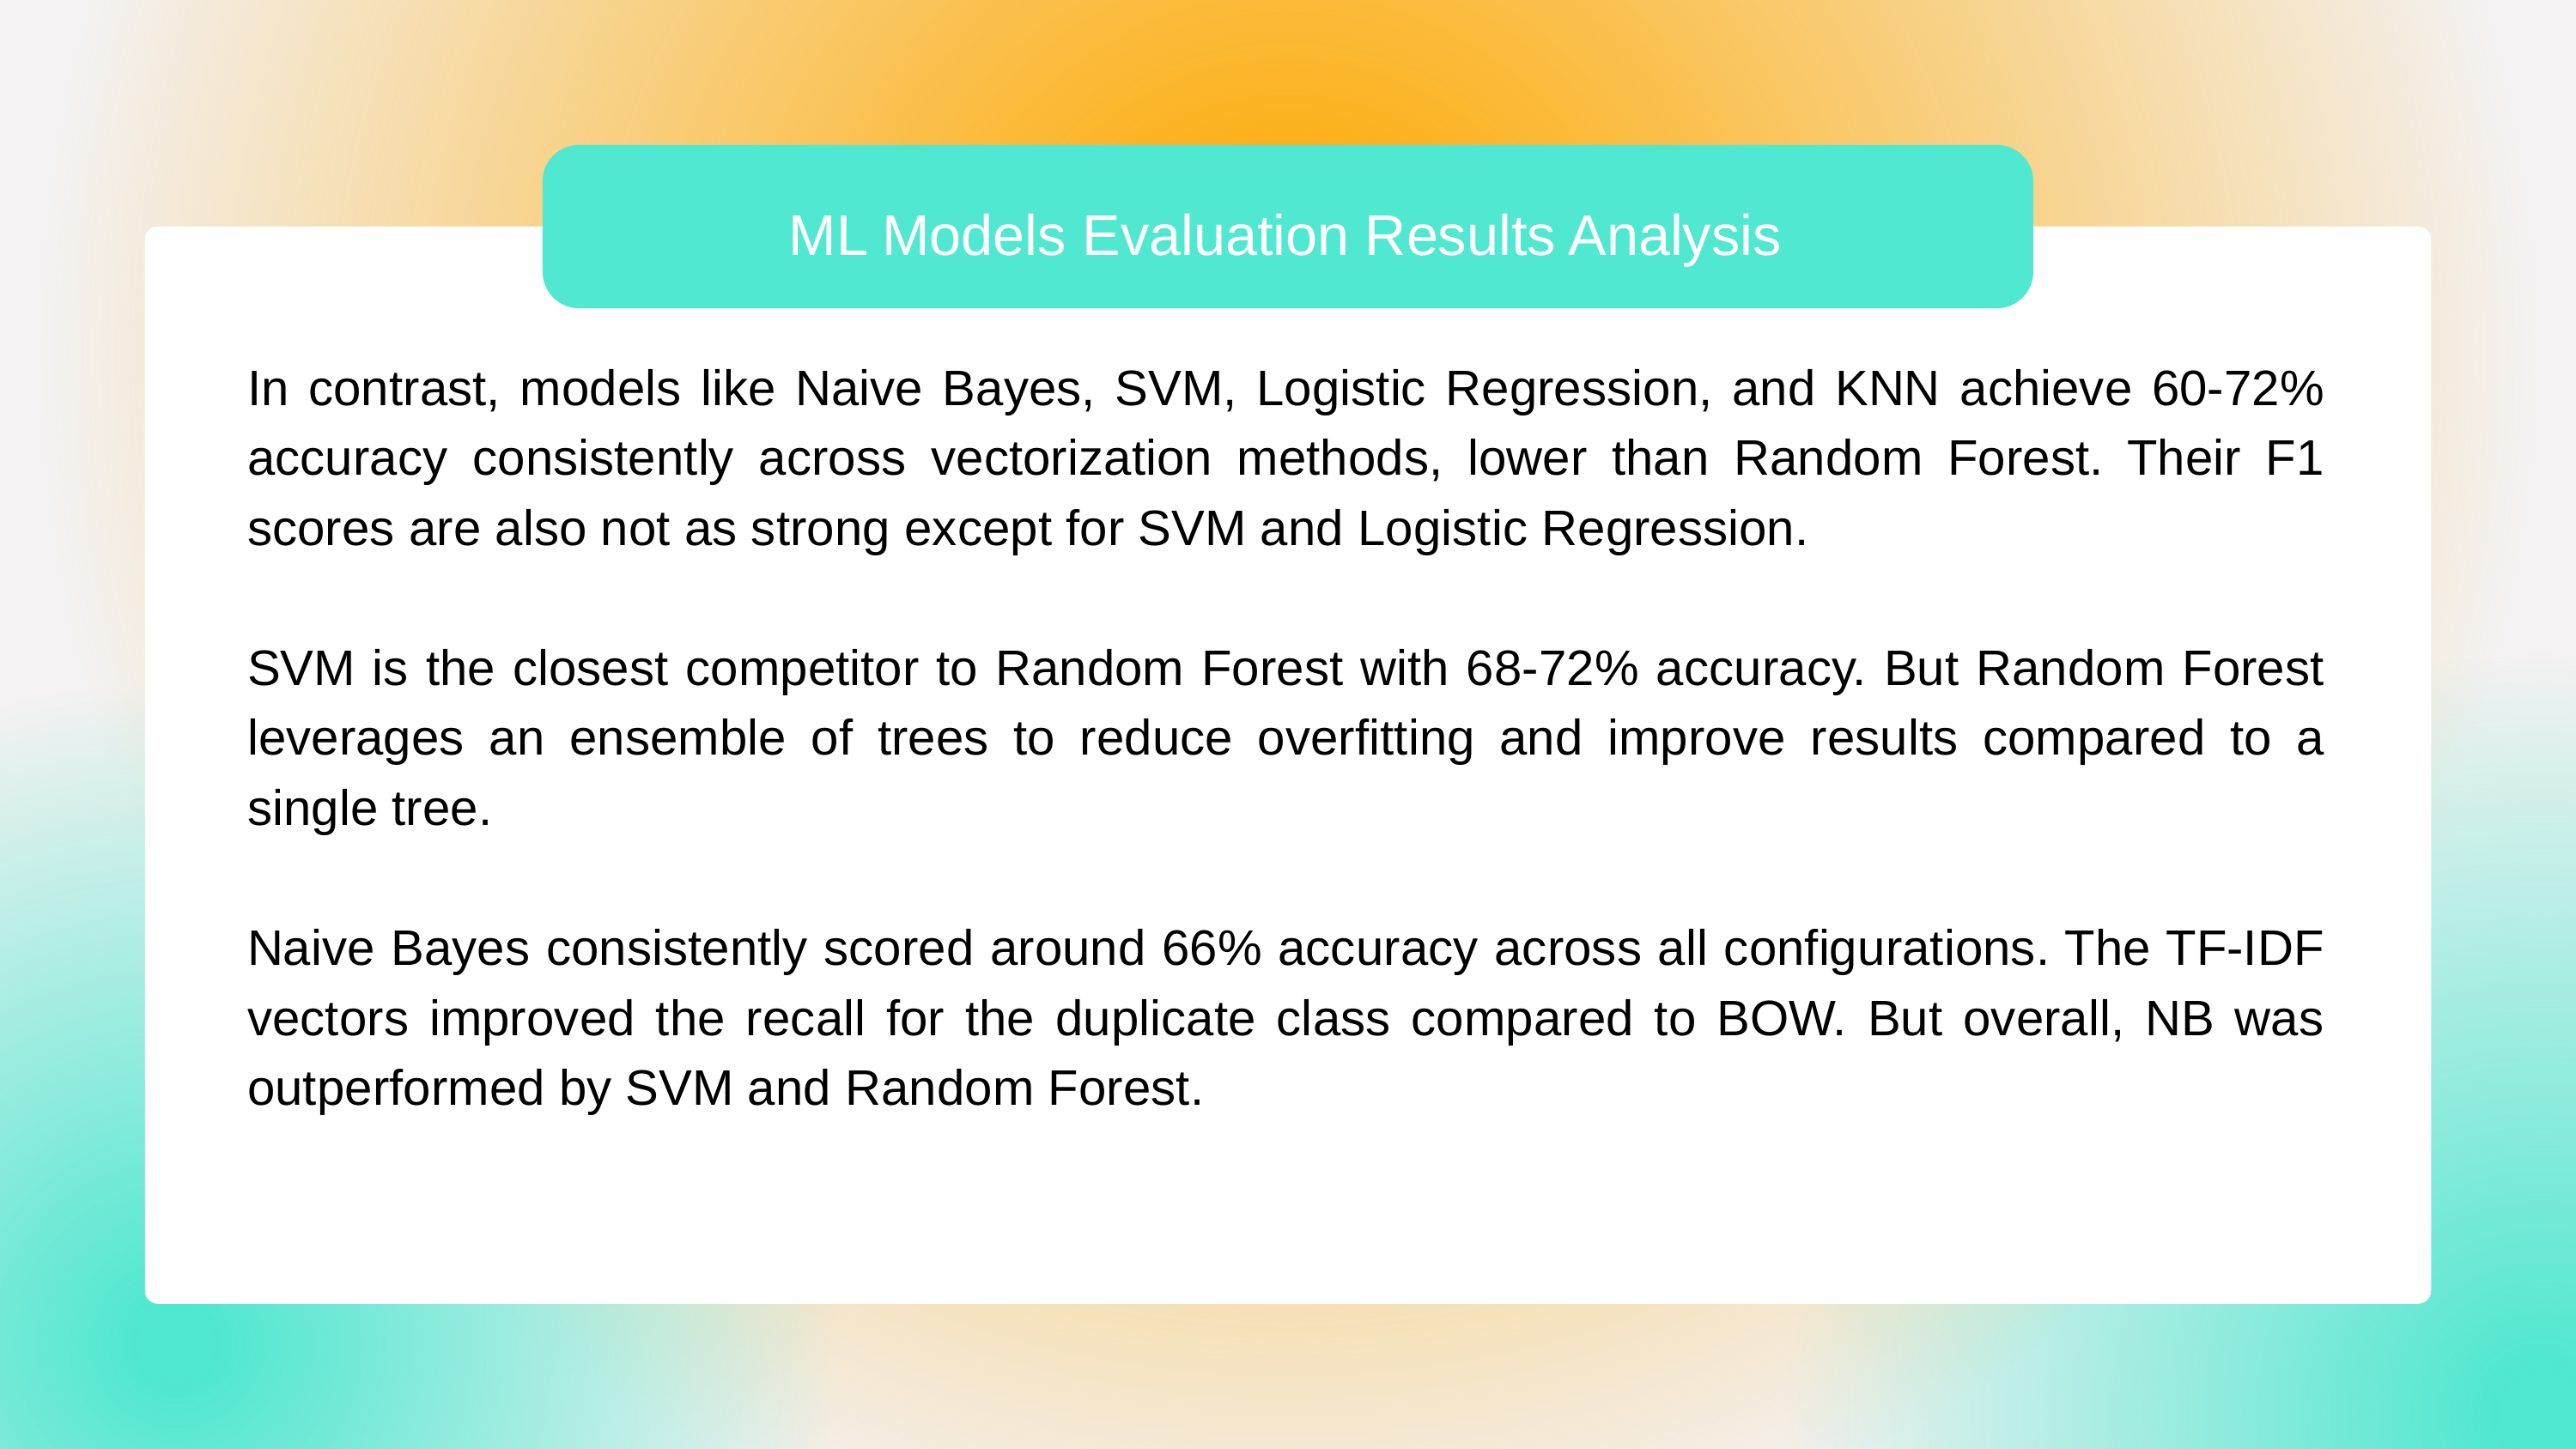

ML Models Evaluation Results Analysis

In contrast, models like Naive Bayes, SVM, Logistic Regression, and KNN achieve 60-72% accuracy consistently across vectorization methods, lower than Random Forest. Their F1 scores are also not as strong except for SVM and Logistic Regression.

SVM is the closest competitor to Random Forest with 68-72% accuracy. But Random Forest leverages an ensemble of trees to reduce overfitting and improve results compared to a single tree.

Naive Bayes consistently scored around 66% accuracy across all configurations. The TF-IDF vectors improved the recall for the duplicate class compared to BOW. But overall, NB was outperformed by SVM and Random Forest.